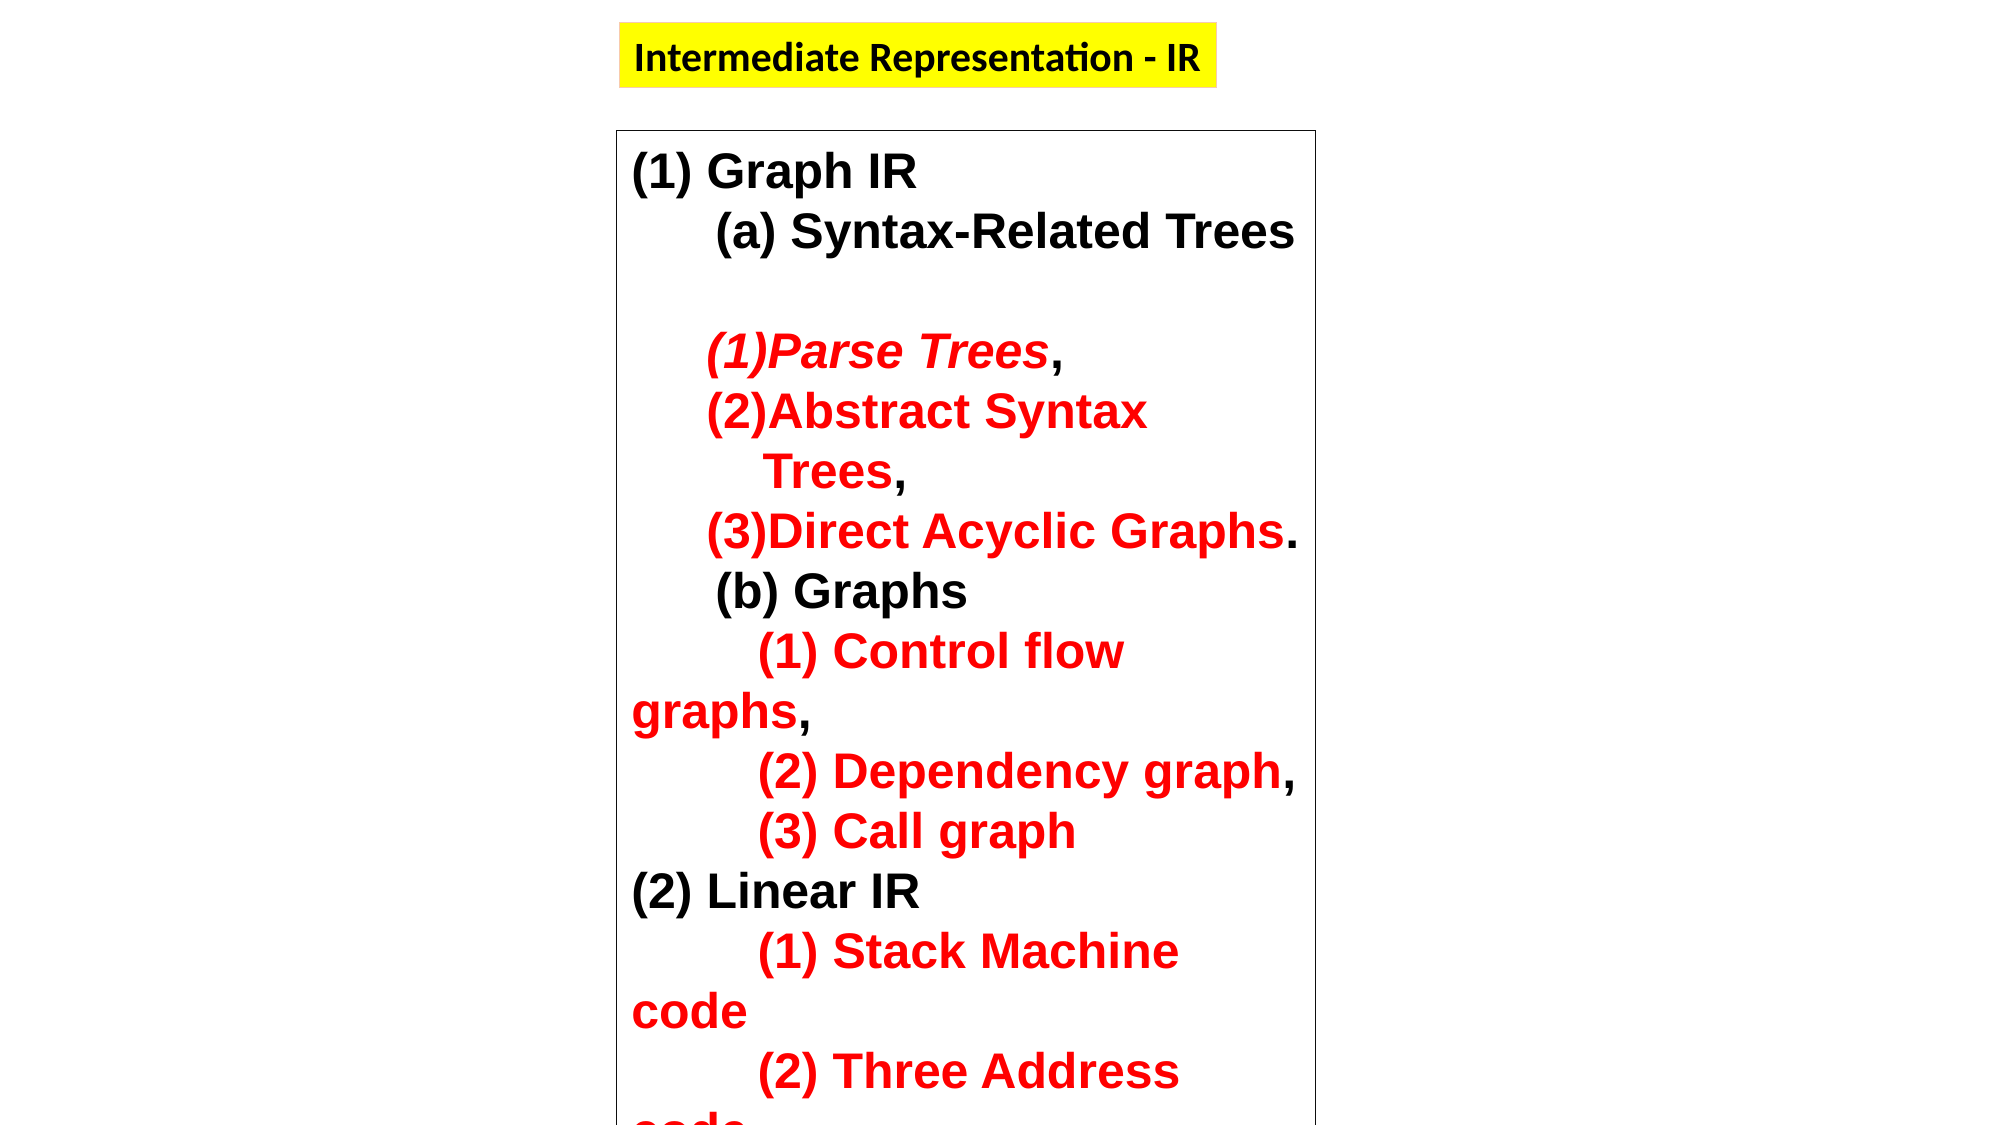

Intermediate Representation - IR
(1) Graph IR
      (a) Syntax-Related Trees
Parse Trees,
Abstract Syntax Trees,
Direct Acyclic Graphs.
      (b) Graphs
         (1) Control flow graphs,
         (2) Dependency graph,
         (3) Call graph
(2) Linear IR
         (1) Stack Machine code
         (2) Three Address code
 (3) Representing Linear IR
 (4) Conversion between IR